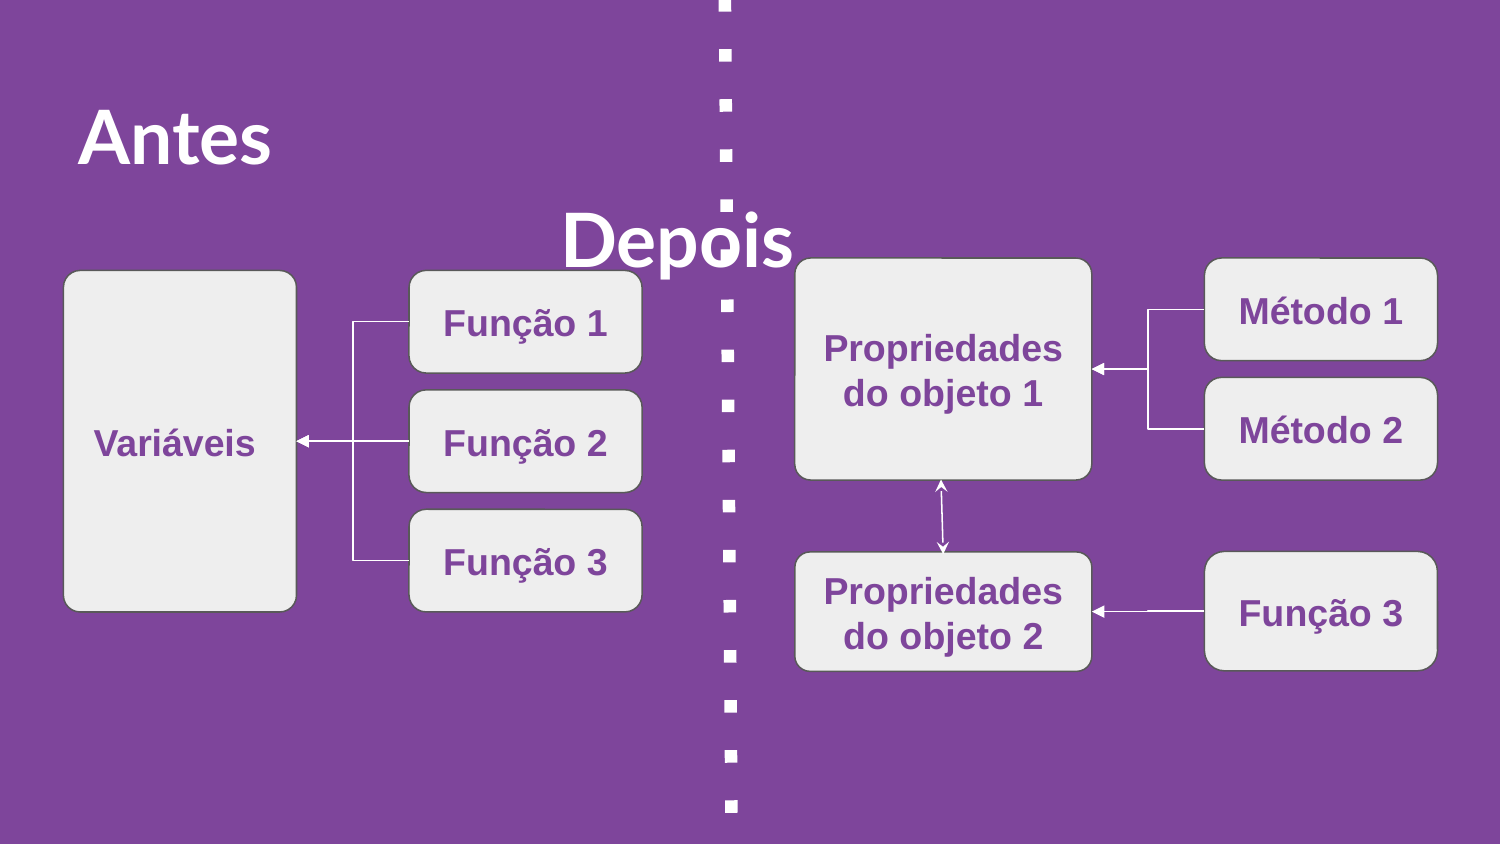

Antes  										          Depois

Propriedades do objeto 1
Método 1
Variáveis
Função 1
Método 2
Função 2
Função 3
Função 3
Propriedades do objeto 2